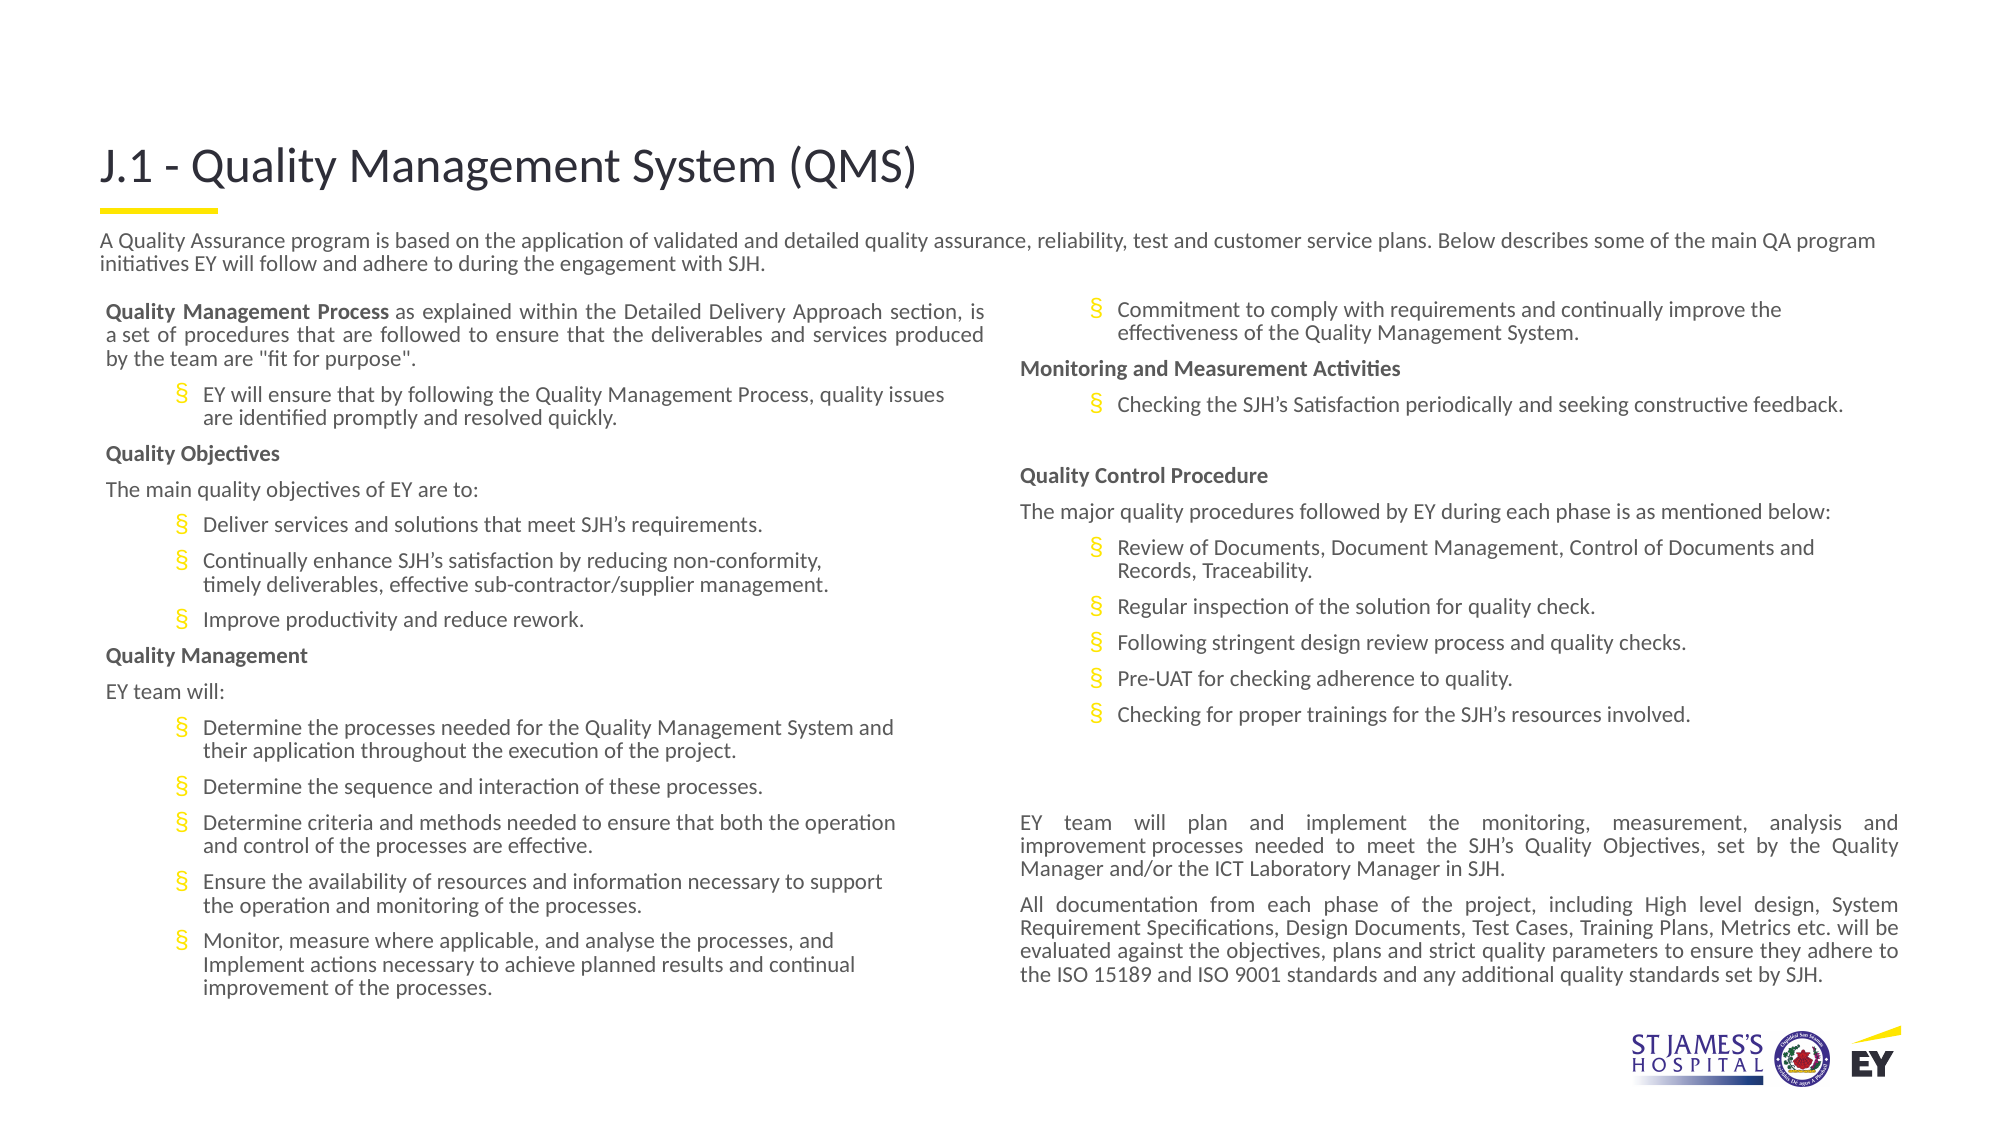

J.1 - Quality Management System (QMS)
A Quality Assurance program is based on the application of validated and detailed quality assurance, reliability, test and customer service plans. Below describes some of the main QA program initiatives EY will follow and adhere to during the engagement with SJH.
Commitment to comply with requirements and continually improve the effectiveness of the Quality Management System.
Monitoring and Measurement Activities
Checking the SJH’s Satisfaction periodically and seeking constructive feedback.

Quality Control Procedure
The major quality procedures followed by EY during each phase is as mentioned below:
Review of Documents, Document Management, Control of Documents and Records, Traceability.
Regular inspection of the solution for quality check.
Following stringent design review process and quality checks.
Pre-UAT for checking adherence to quality.
Checking for proper trainings for the SJH’s resources involved.

EY team will plan and implement the monitoring, measurement, analysis and improvement processes needed to meet the SJH’s Quality Objectives, set by the Quality Manager and/or the ICT Laboratory Manager in SJH.
All documentation from each phase of the project, including High level design, System Requirement Specifications, Design Documents, Test Cases, Training Plans, Metrics etc. will be evaluated against the objectives, plans and strict quality parameters to ensure they adhere to the ISO 15189 and ISO 9001 standards and any additional quality standards set by SJH.

Quality Management Process as explained within the Detailed Delivery Approach section, is a set of procedures that are followed to ensure that the deliverables and services produced by the team are "fit for purpose".
EY will ensure that by following the Quality Management Process, quality issues are identified promptly and resolved quickly.
Quality Objectives
The main quality objectives of EY are to:
Deliver services and solutions that meet SJH’s requirements.
Continually enhance SJH’s satisfaction by reducing non-conformity, timely deliverables, effective sub-contractor/supplier management.
Improve productivity and reduce rework.
Quality Management
EY team will:
Determine the processes needed for the Quality Management System and their application throughout the execution of the project.
Determine the sequence and interaction of these processes.
Determine criteria and methods needed to ensure that both the operation and control of the processes are effective.
Ensure the availability of resources and information necessary to support the operation and monitoring of the processes.
Monitor, measure where applicable, and analyse the processes, and Implement actions necessary to achieve planned results and continual improvement of the processes.